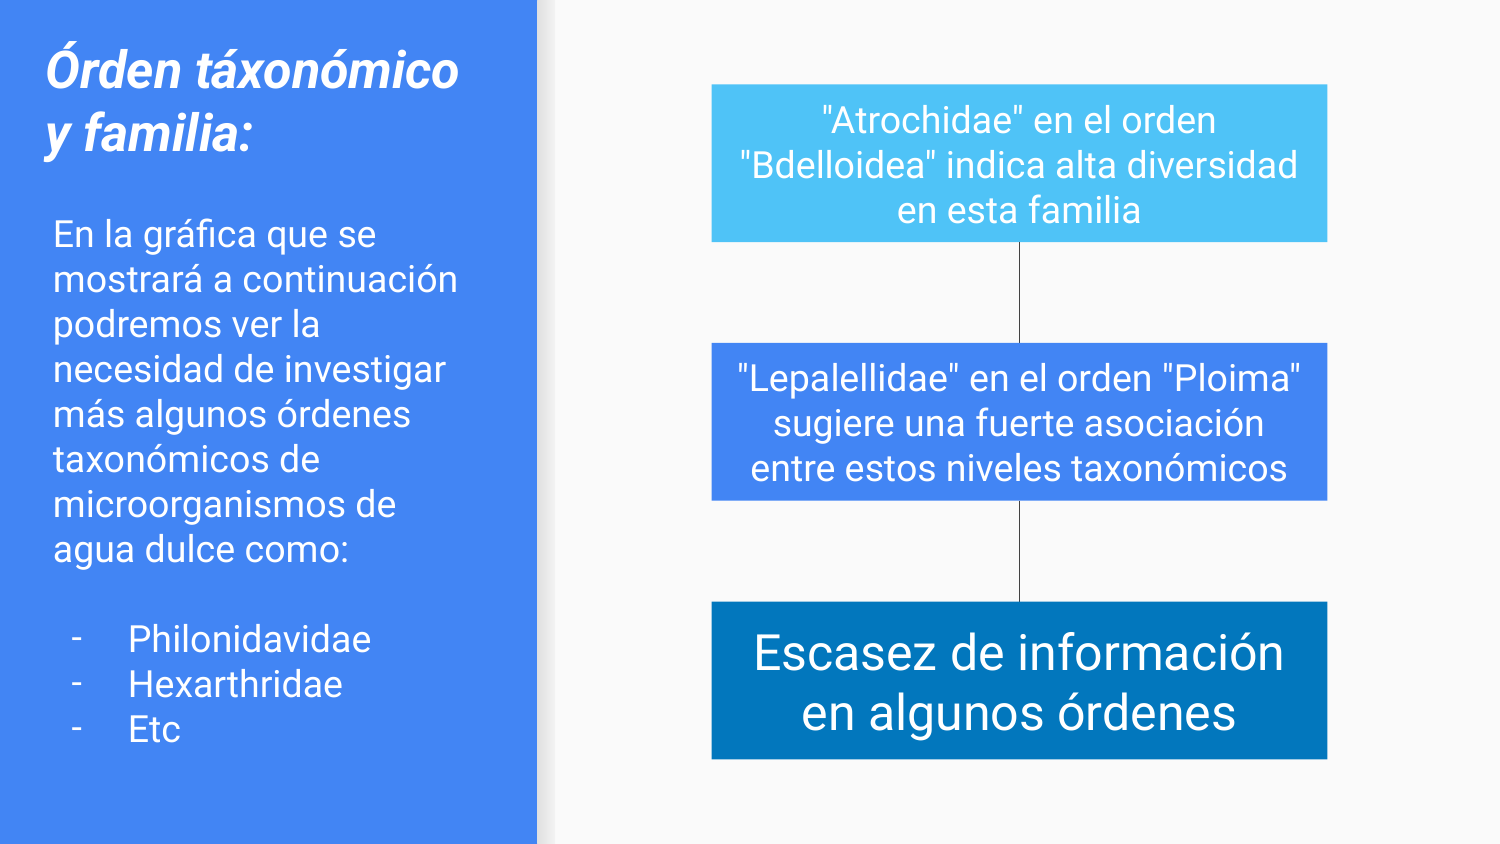

Órden táxonómico y familia:
# "Atrochidae" en el orden "Bdelloidea" indica alta diversidad en esta familia
En la gráfica que se mostrará a continuación podremos ver la necesidad de investigar más algunos órdenes taxonómicos de microorganismos de agua dulce como:

Philonidavidae
Hexarthridae
Etc

"Lepalellidae" en el orden "Ploima" sugiere una fuerte asociación entre estos niveles taxonómicos
Escasez de información en algunos órdenes